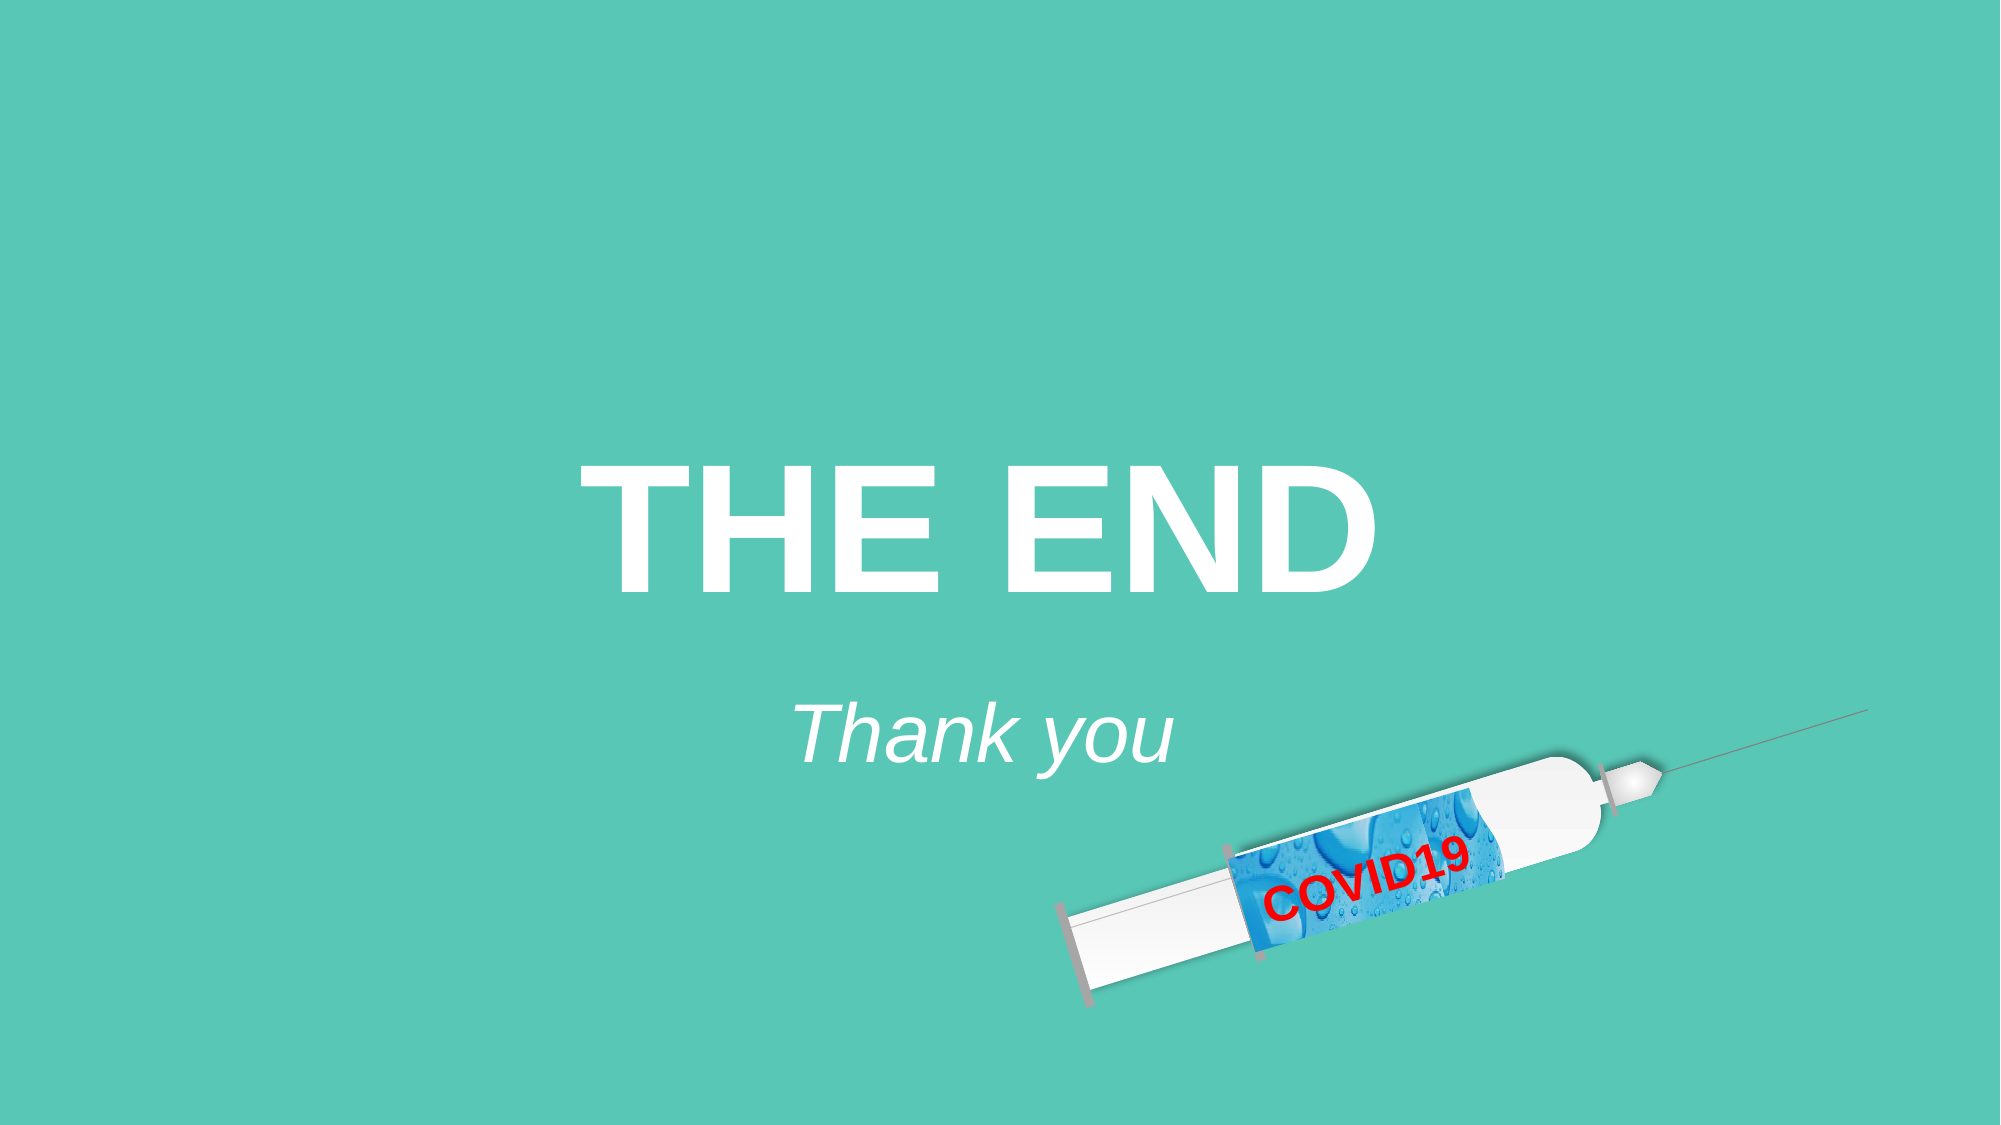

THE END
Thank you

CONTENTS. 4

COVID19